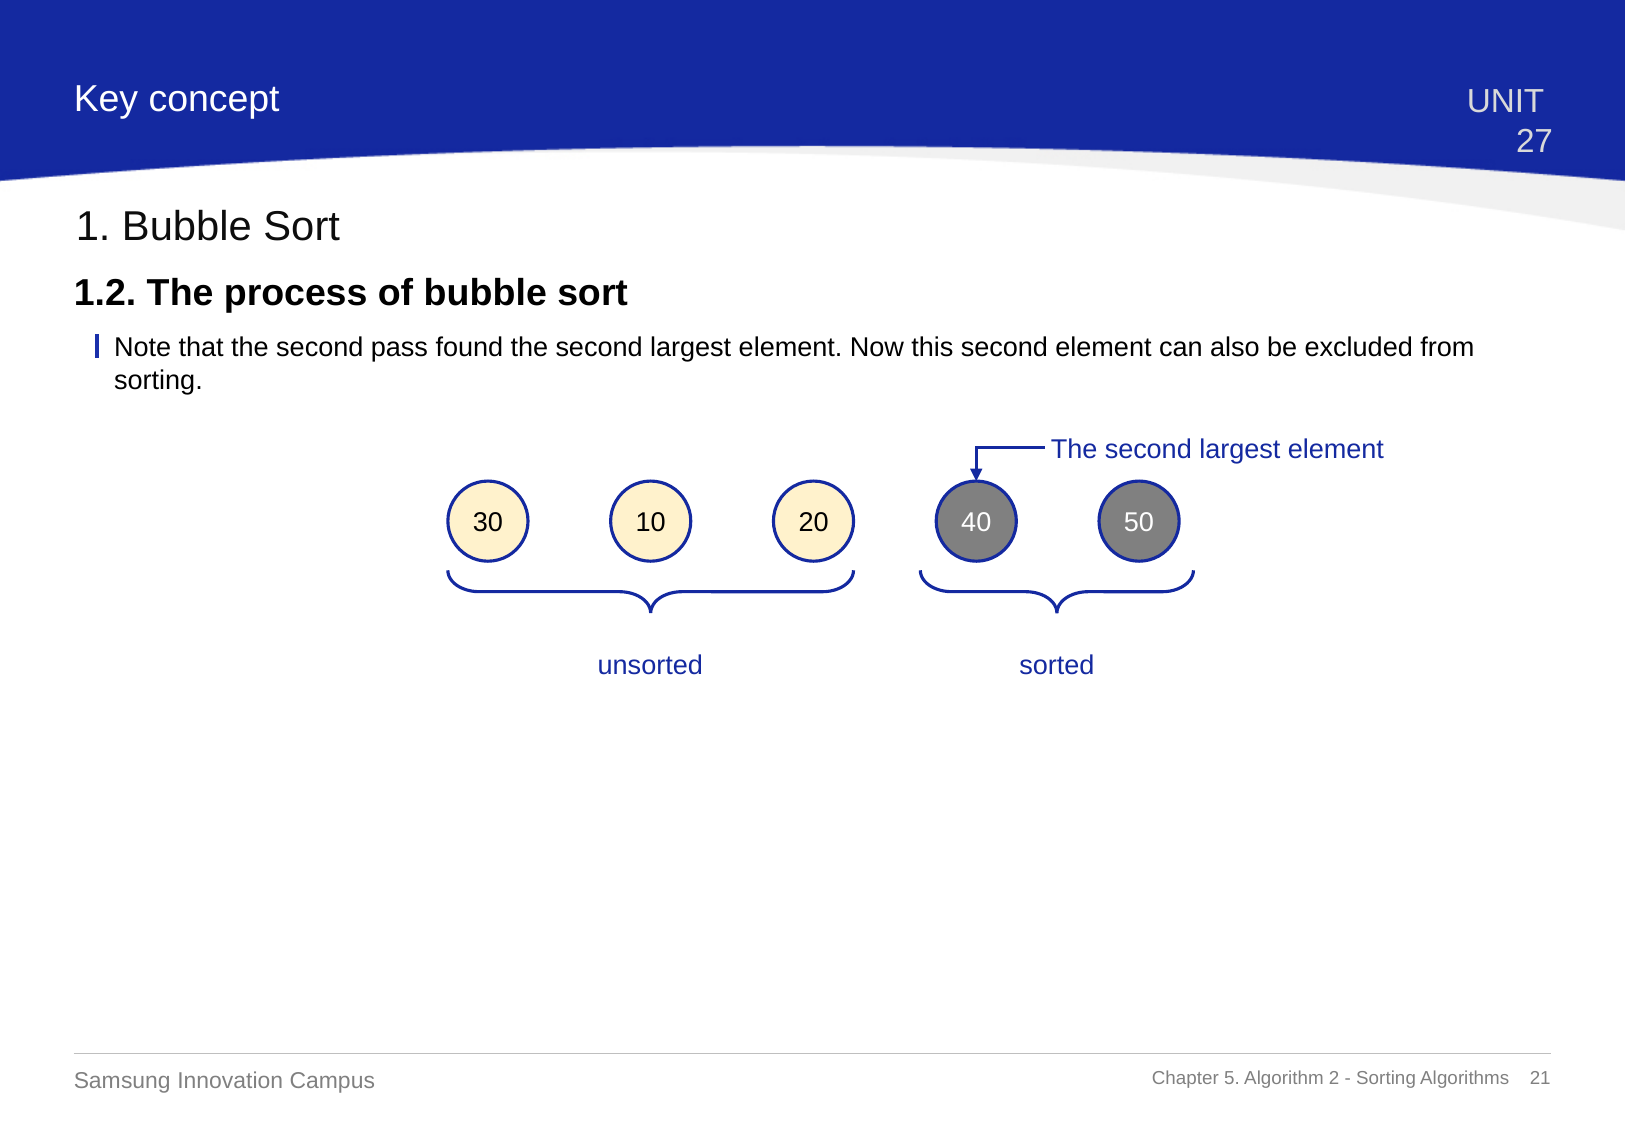

Key concept
UNIT  27
1. Bubble Sort
1.2. The process of bubble sort
Note that the second pass found the second largest element. Now this second element can also be excluded from sorting.

The second largest element

50
40
20
10
30
unsorted
sorted